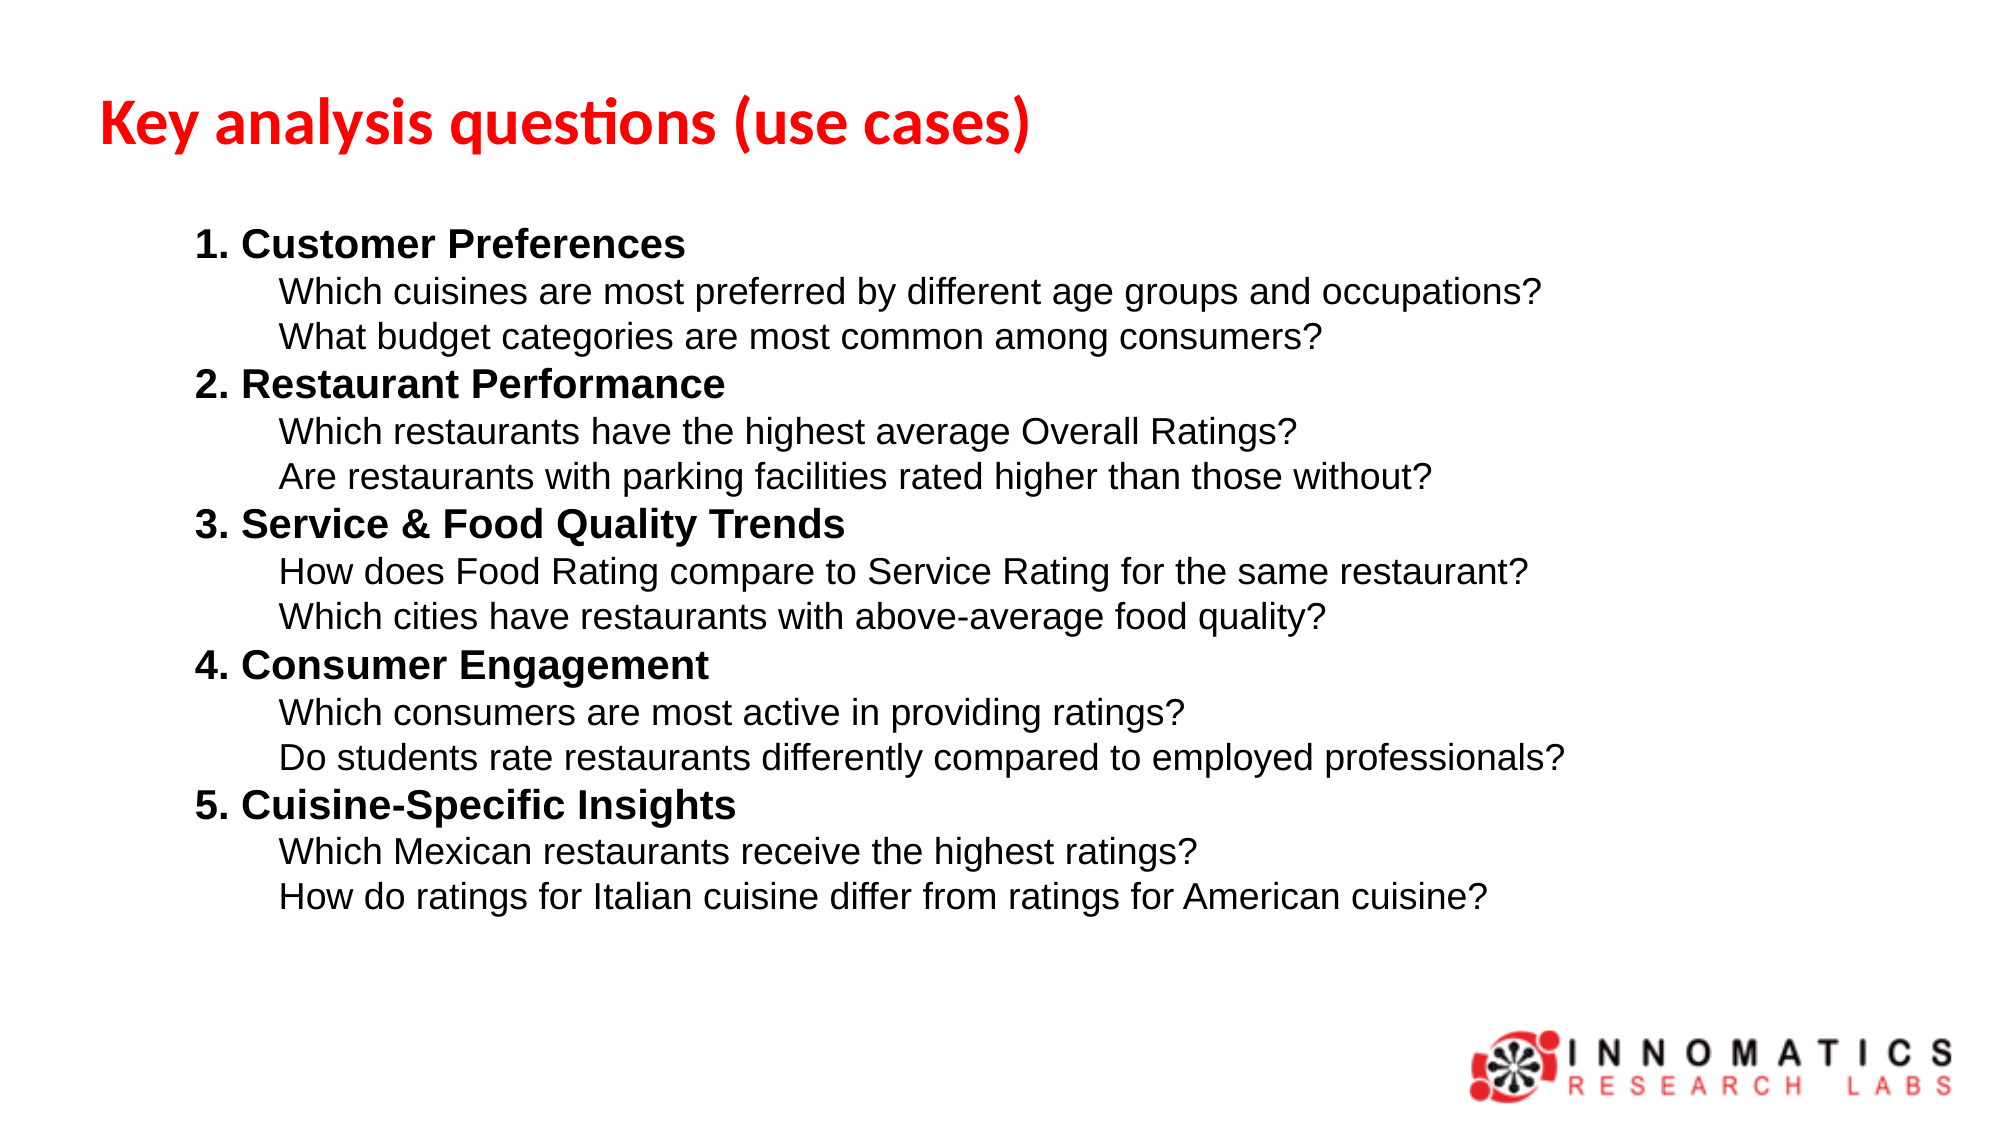

Key analysis questions (use cases)
1. Customer Preferences
        Which cuisines are most preferred by different age groups and occupations?
        What budget categories are most common among consumers?
2. Restaurant Performance
        Which restaurants have the highest average Overall Ratings?
        Are restaurants with parking facilities rated higher than those without?
3. Service & Food Quality Trends
        How does Food Rating compare to Service Rating for the same restaurant?
        Which cities have restaurants with above-average food quality?
4. Consumer Engagement
        Which consumers are most active in providing ratings?
        Do students rate restaurants differently compared to employed professionals?
5. Cuisine-Specific Insights
        Which Mexican restaurants receive the highest ratings?
        How do ratings for Italian cuisine differ from ratings for American cuisine?